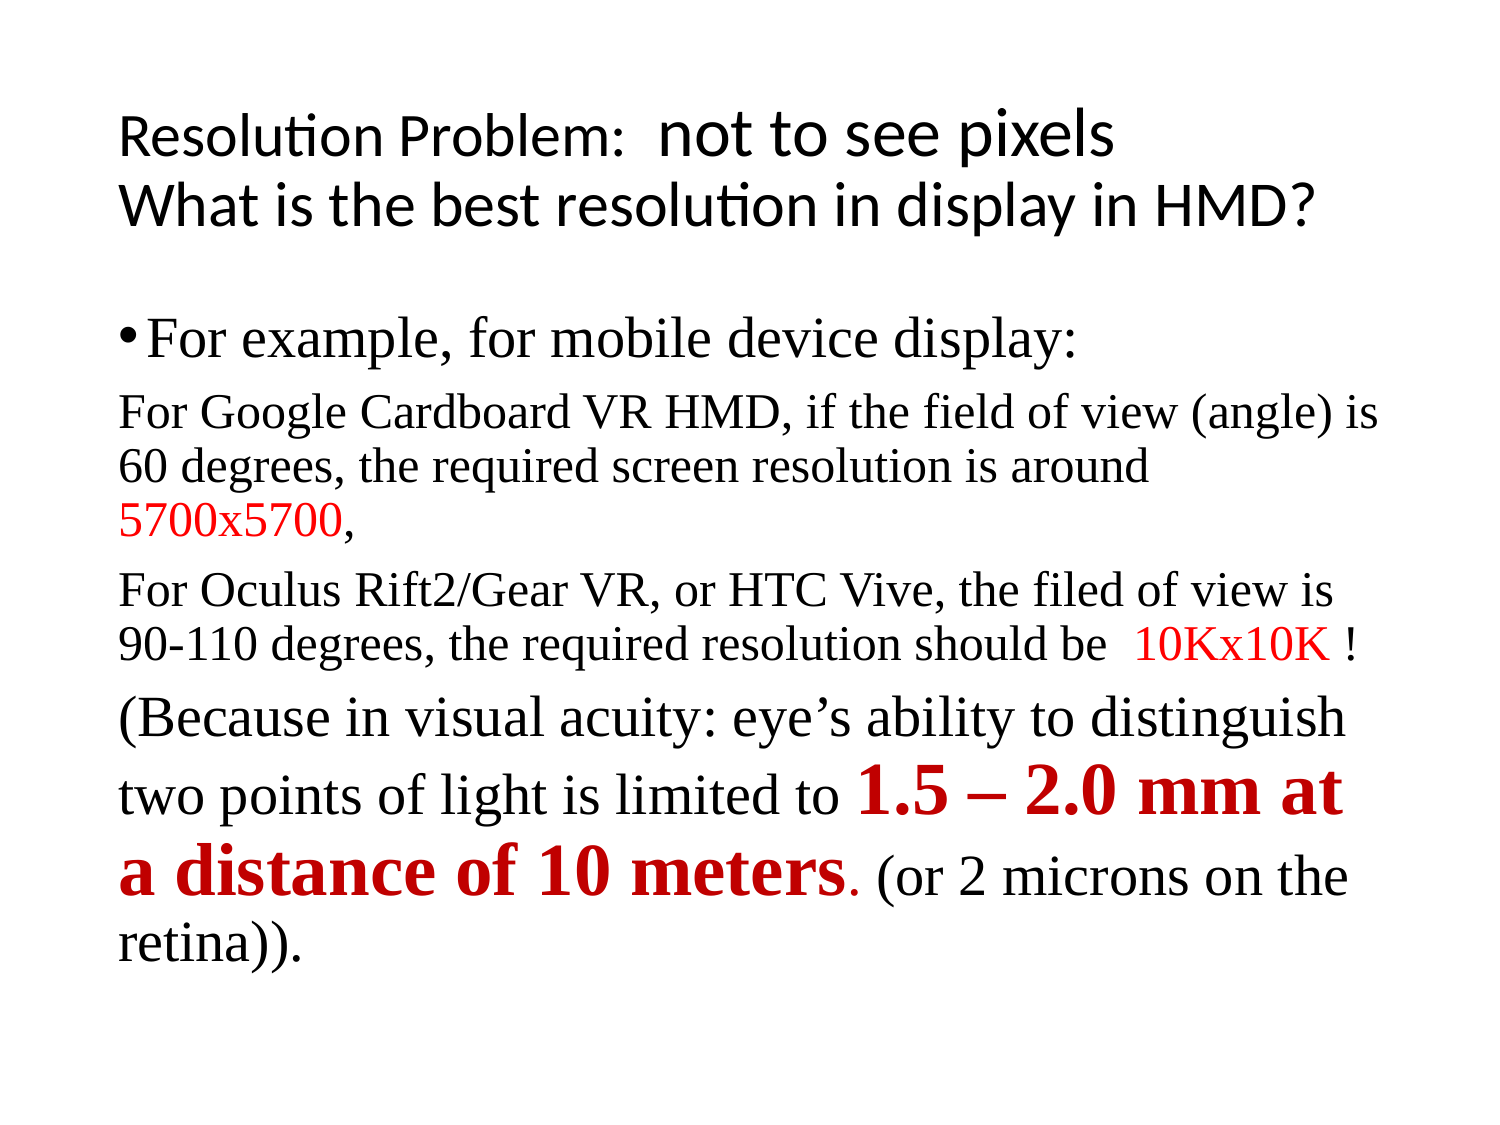

# Resolution Problem:  not to see pixels What is the best resolution in display in HMD?
For example, for mobile device display:
For Google Cardboard VR HMD, if the field of view (angle) is 60 degrees, the required screen resolution is around 5700x5700,
For Oculus Rift2/Gear VR, or HTC Vive, the filed of view is 90-110 degrees, the required resolution should be  10Kx10K !
(Because in visual acuity: eye’s ability to distinguish two points of light is limited to 1.5 – 2.0 mm at a distance of 10 meters. (or 2 microns on the retina)).